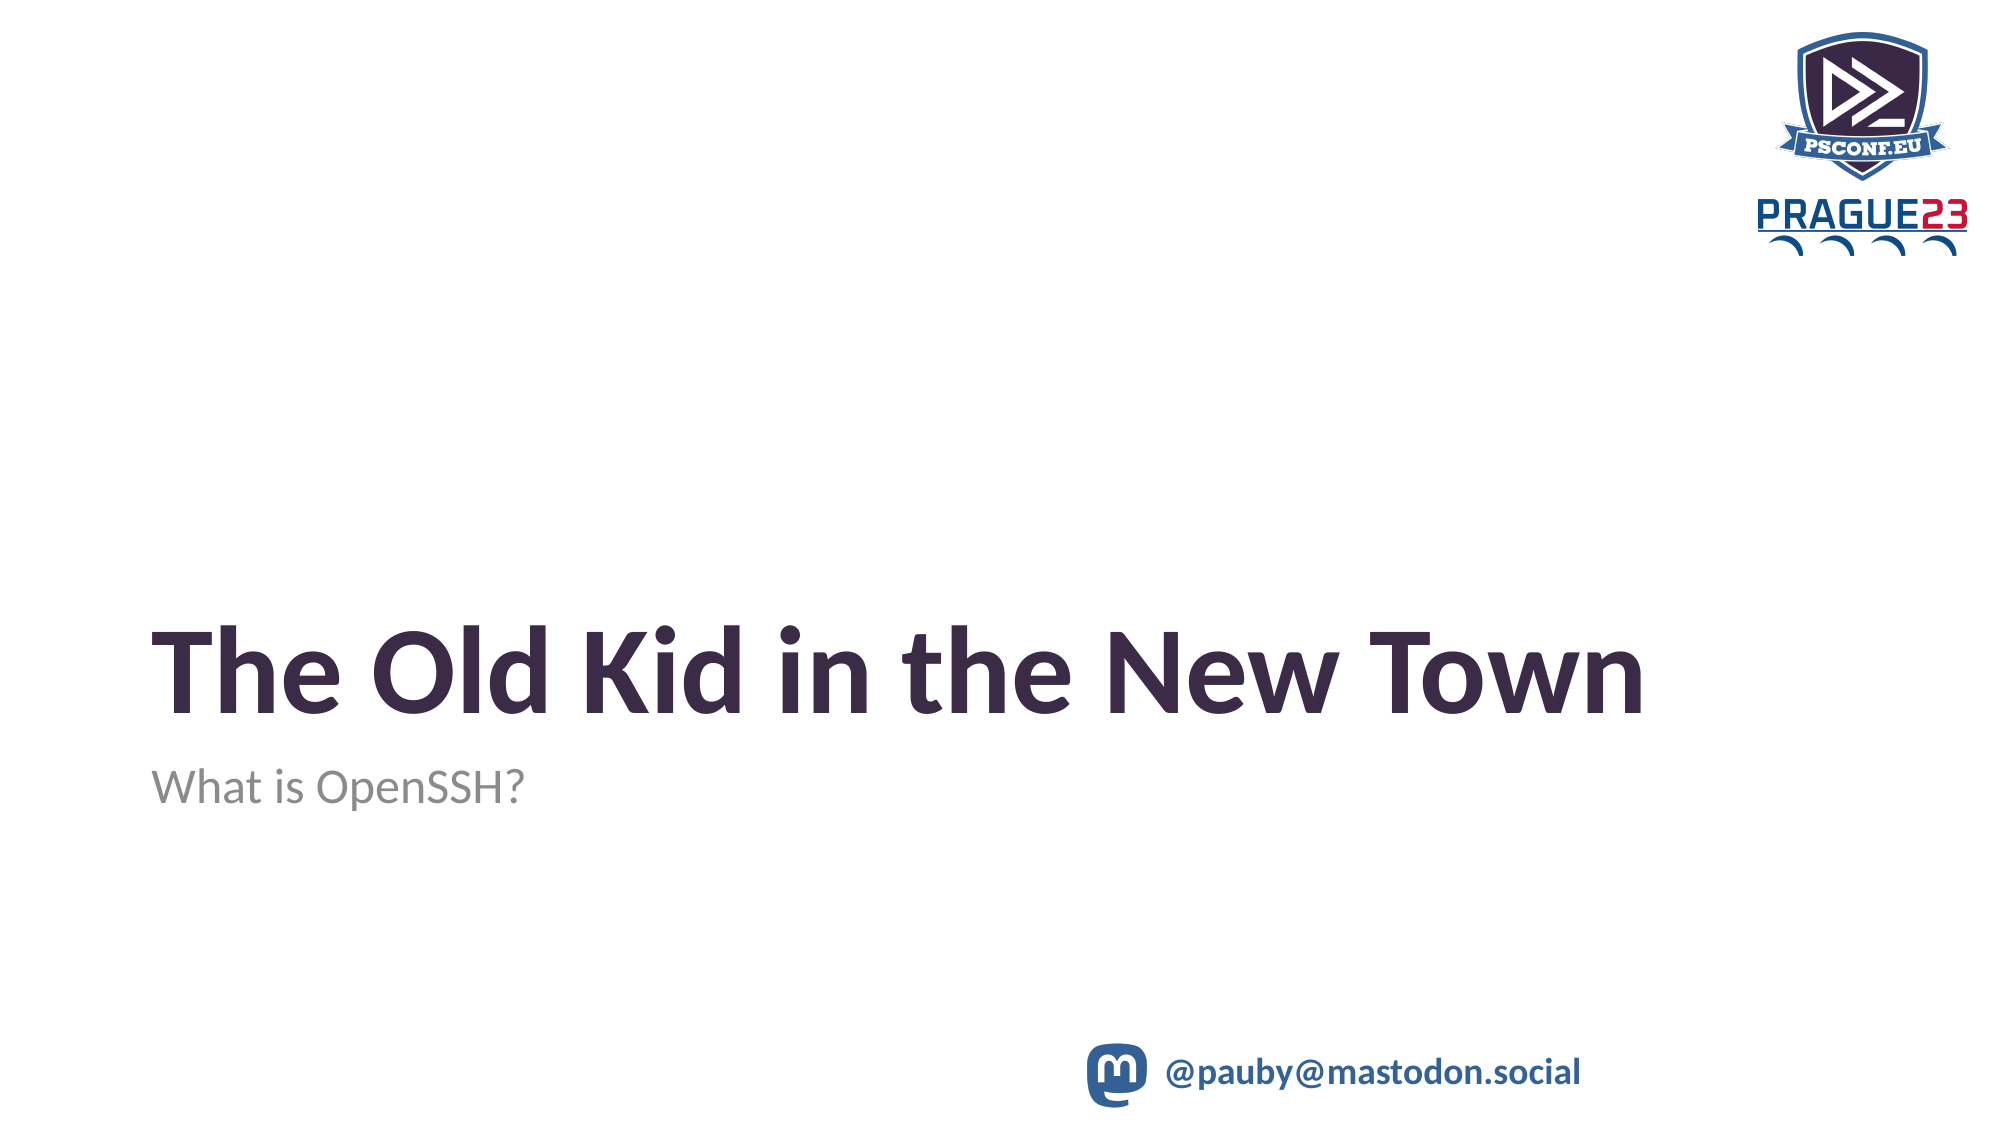

# The Old Kid in the New Town
What is OpenSSH?